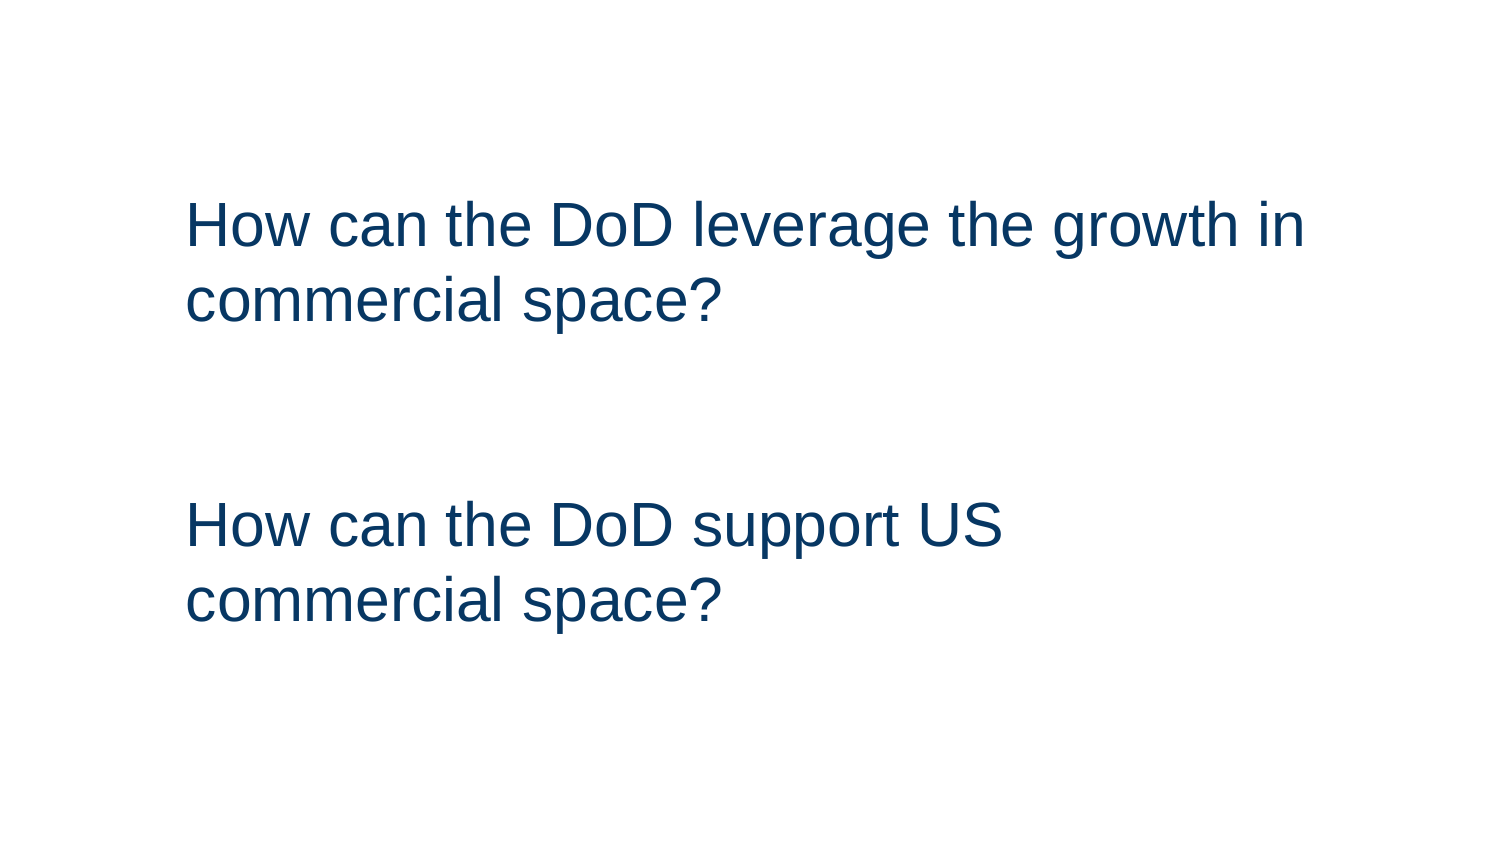

How can the DoD leverage the growth in commercial space?

How can the DoD support US commercial space?